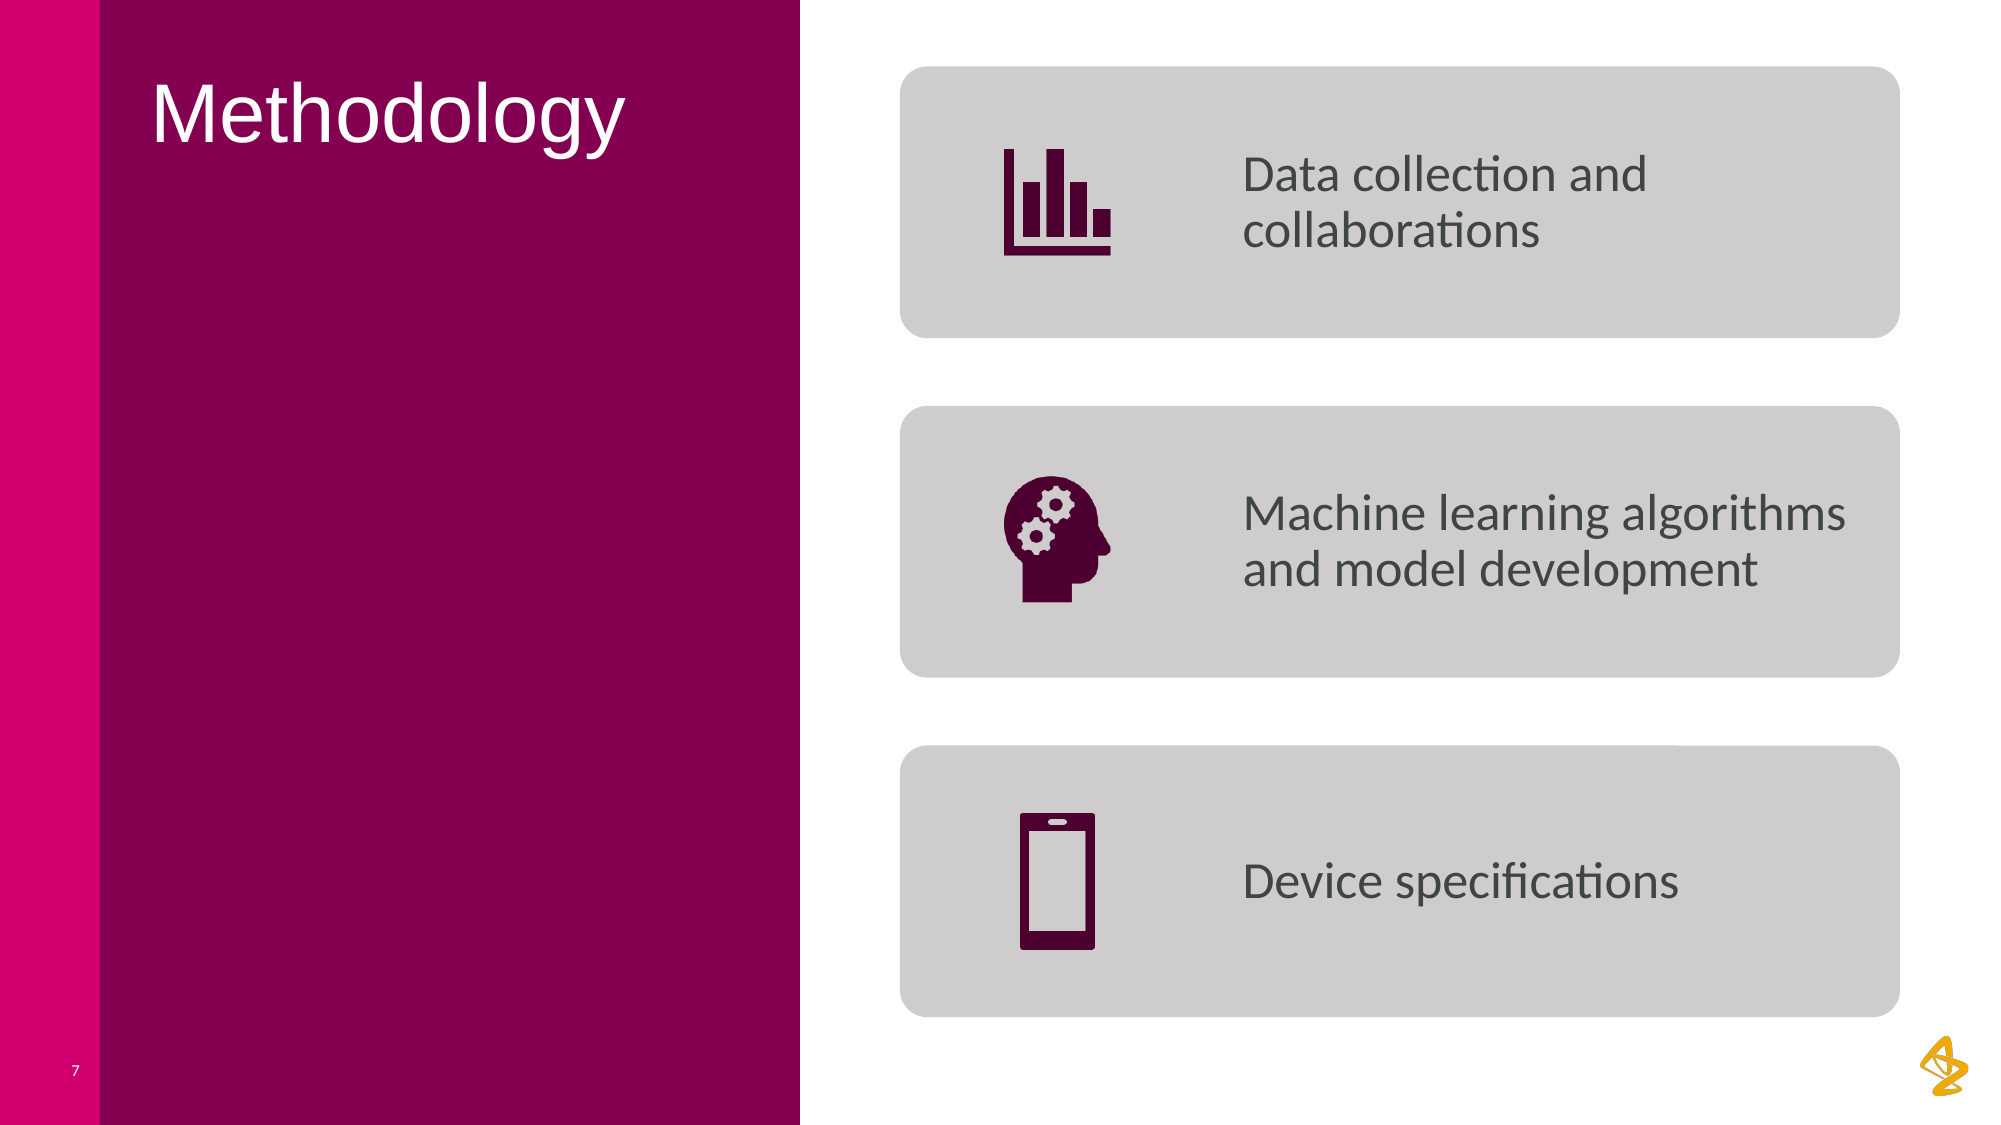

# Methodology
Data collection and collaborations
Machine learning algorithms and model development
Device specifications

7